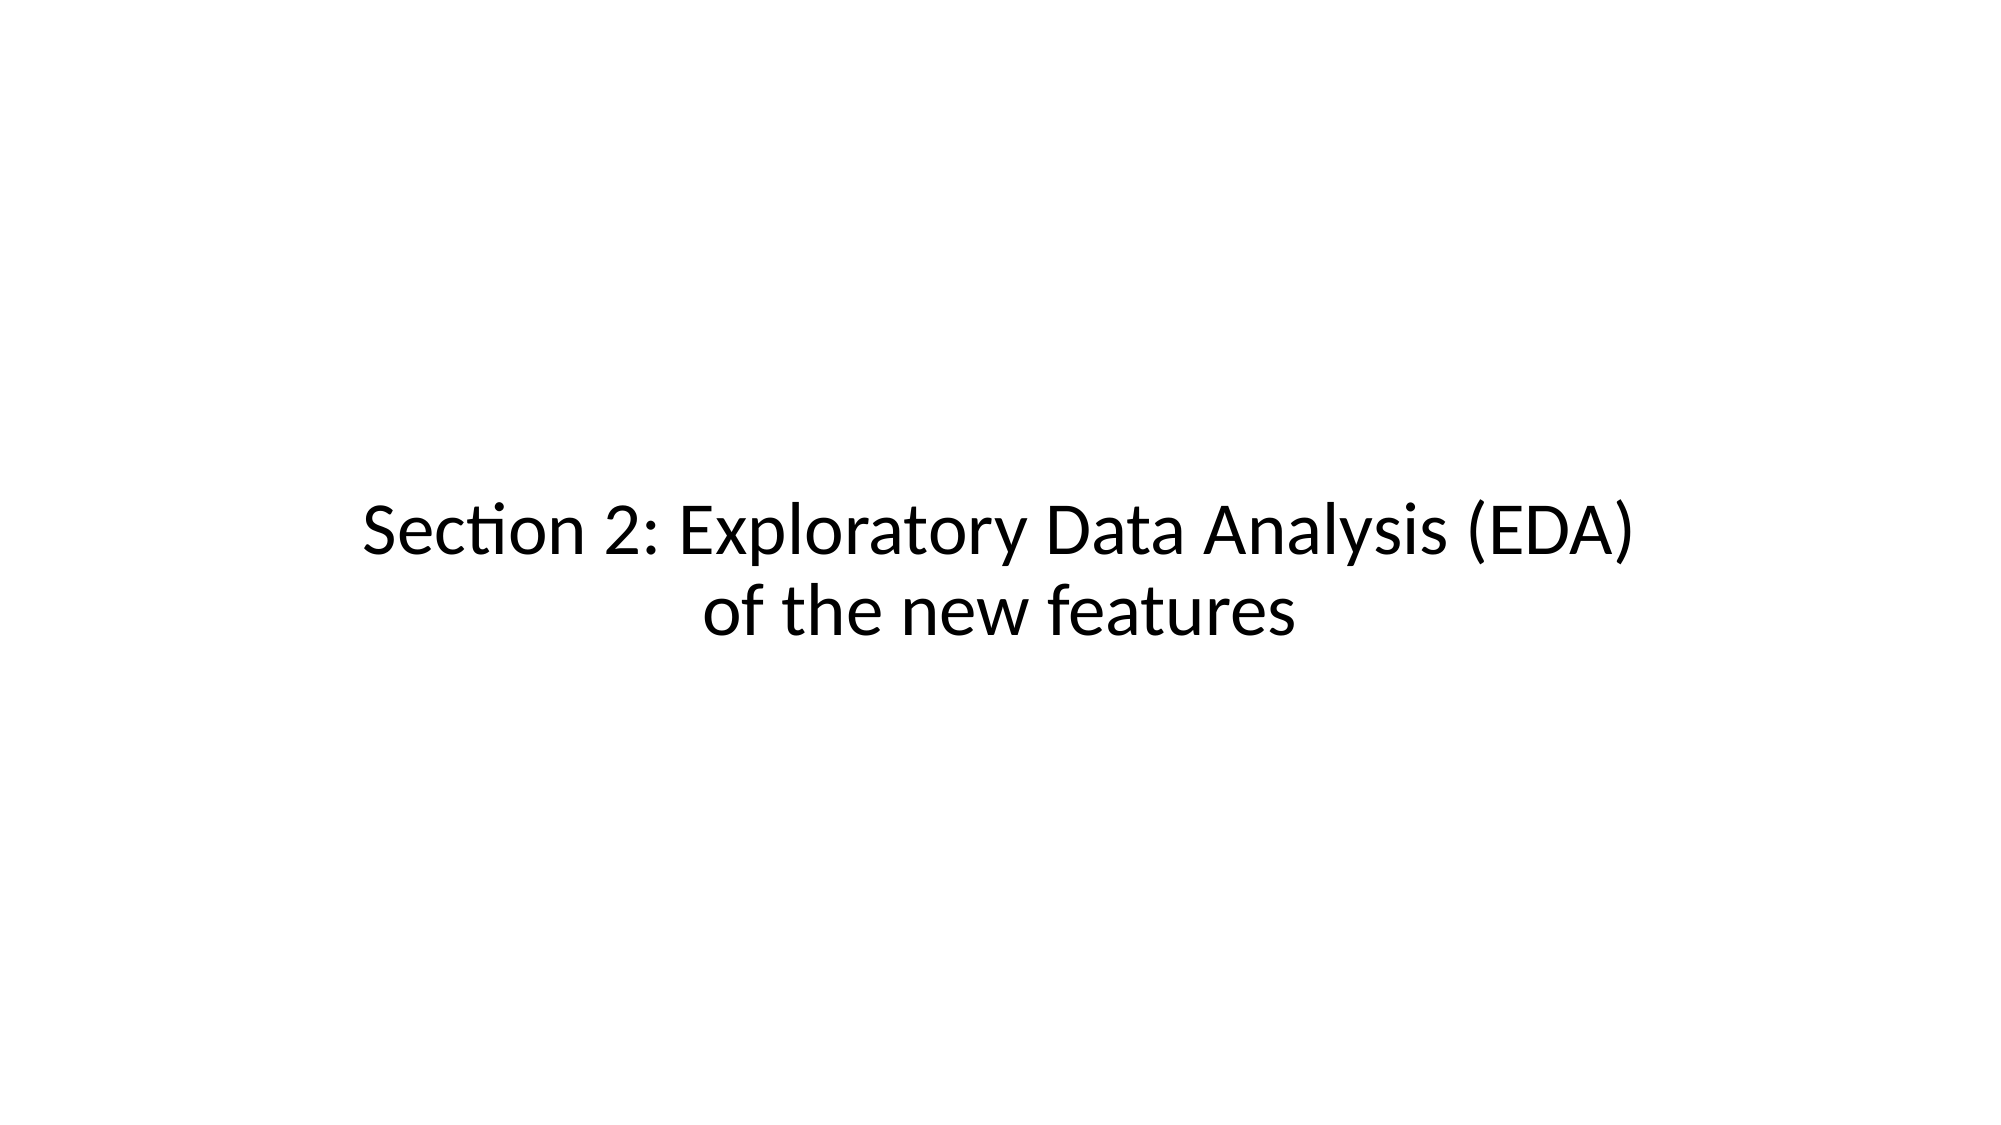

# Section 2: Exploratory Data Analysis (EDA) of the new features